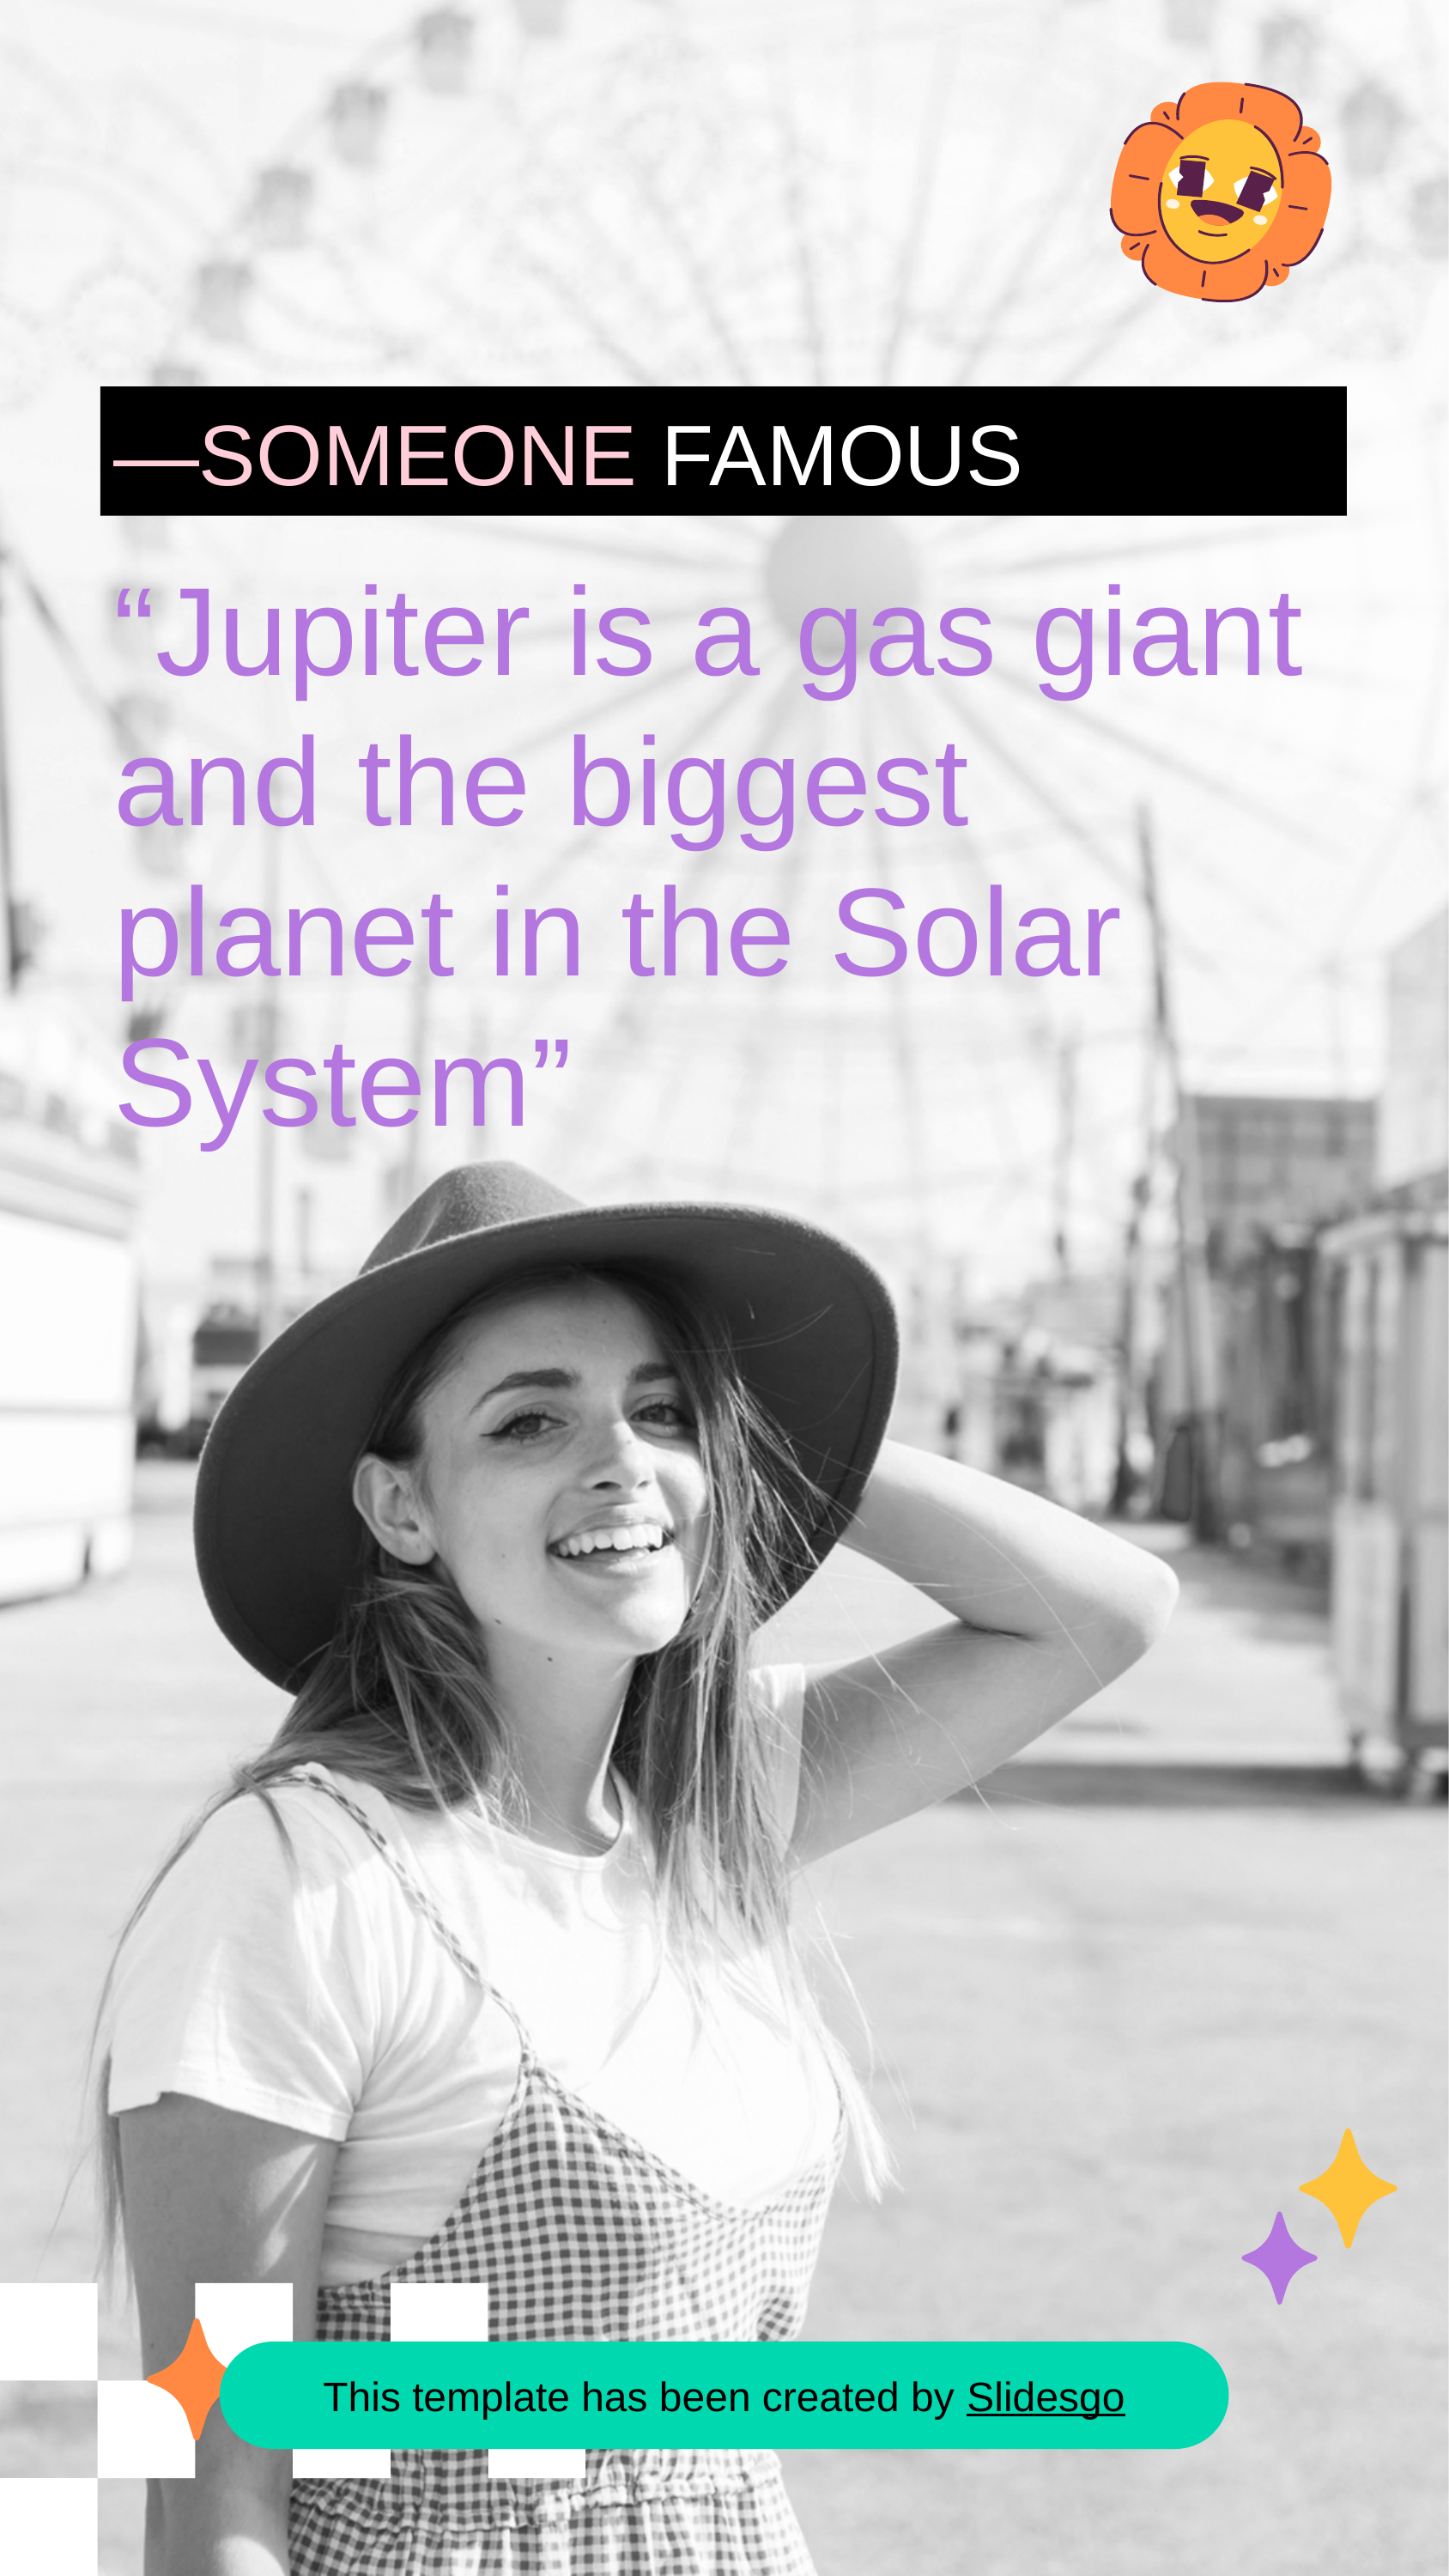

# —SOMEONE FAMOUS
“Jupiter is a gas giant and the biggest planet in the Solar System”

This template has been created by Slidesgo